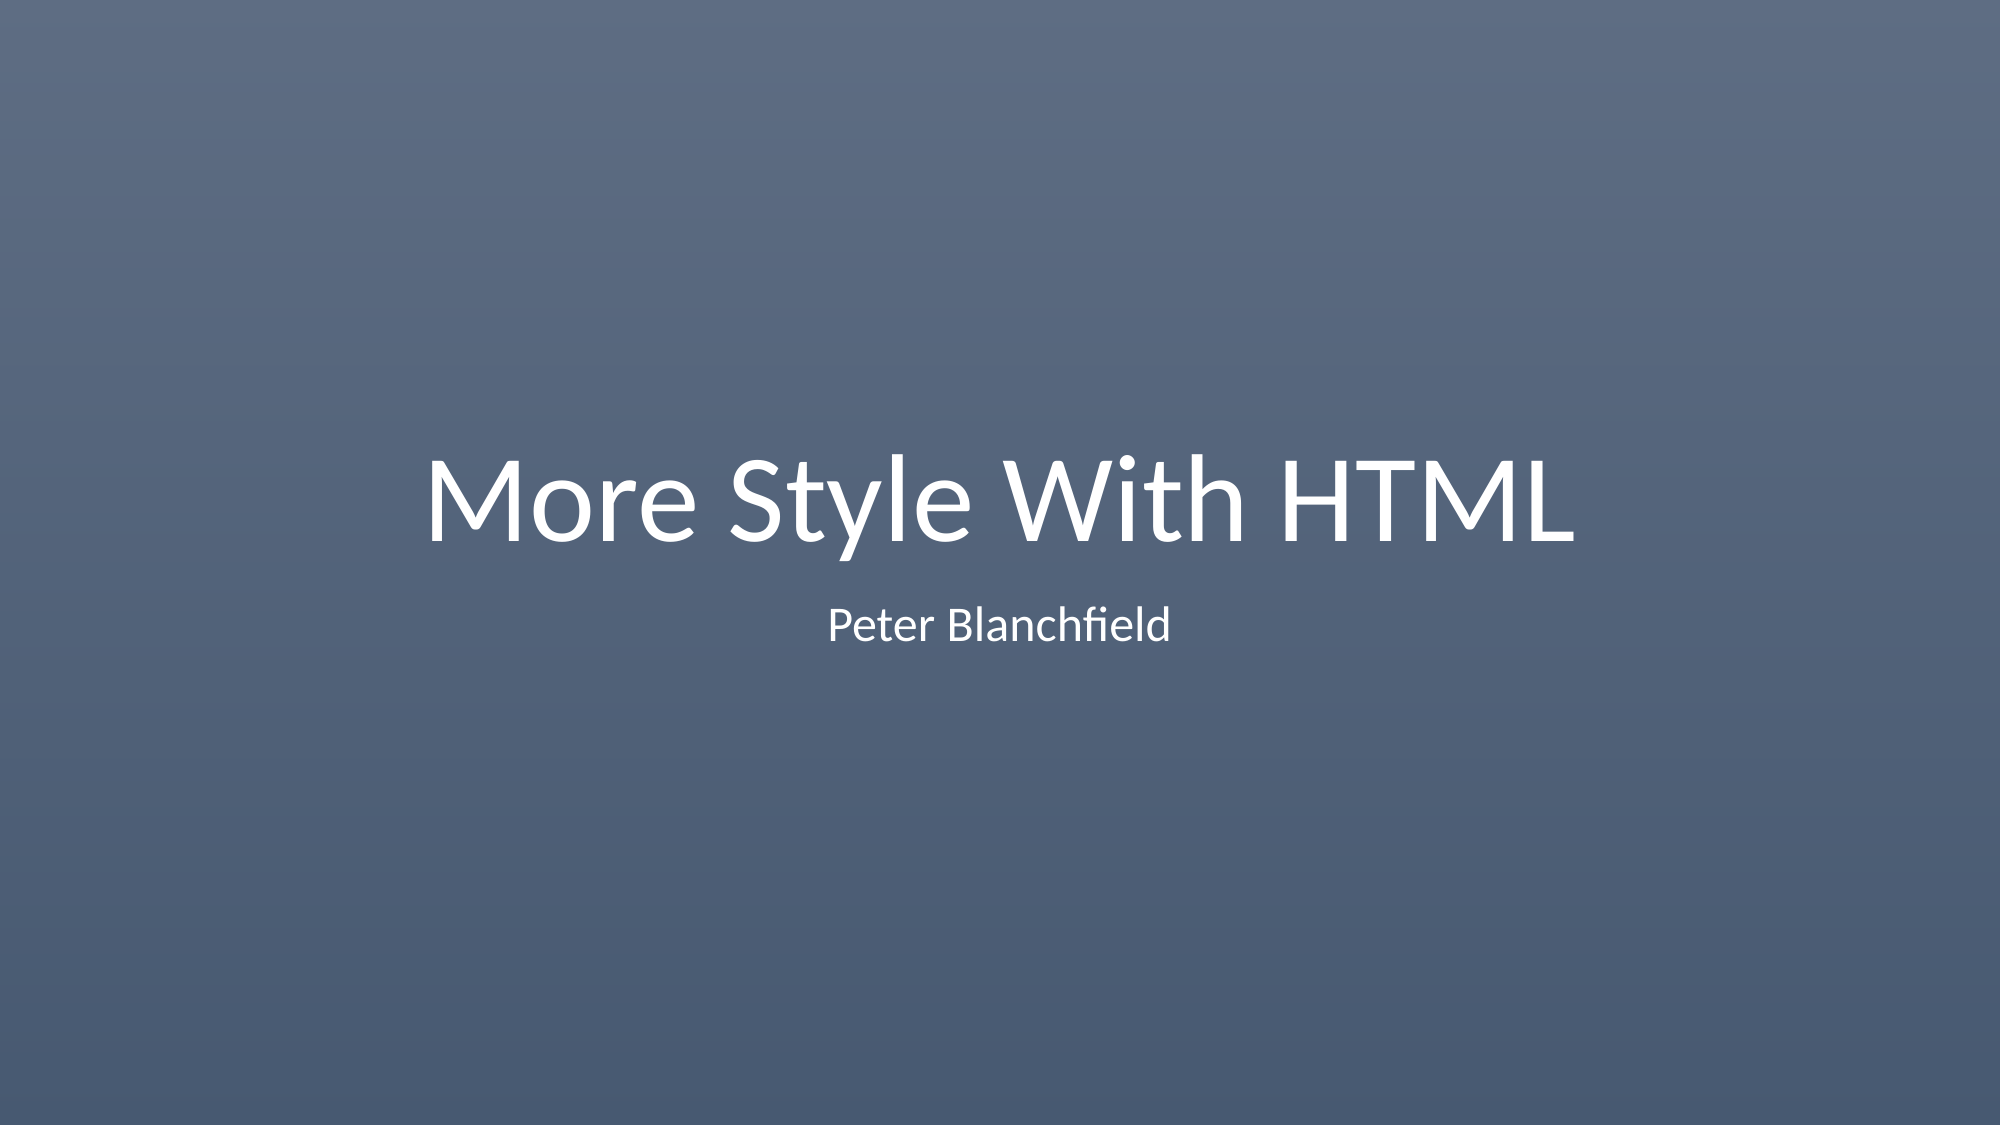

# More Style With HTML
Peter Blanchfield